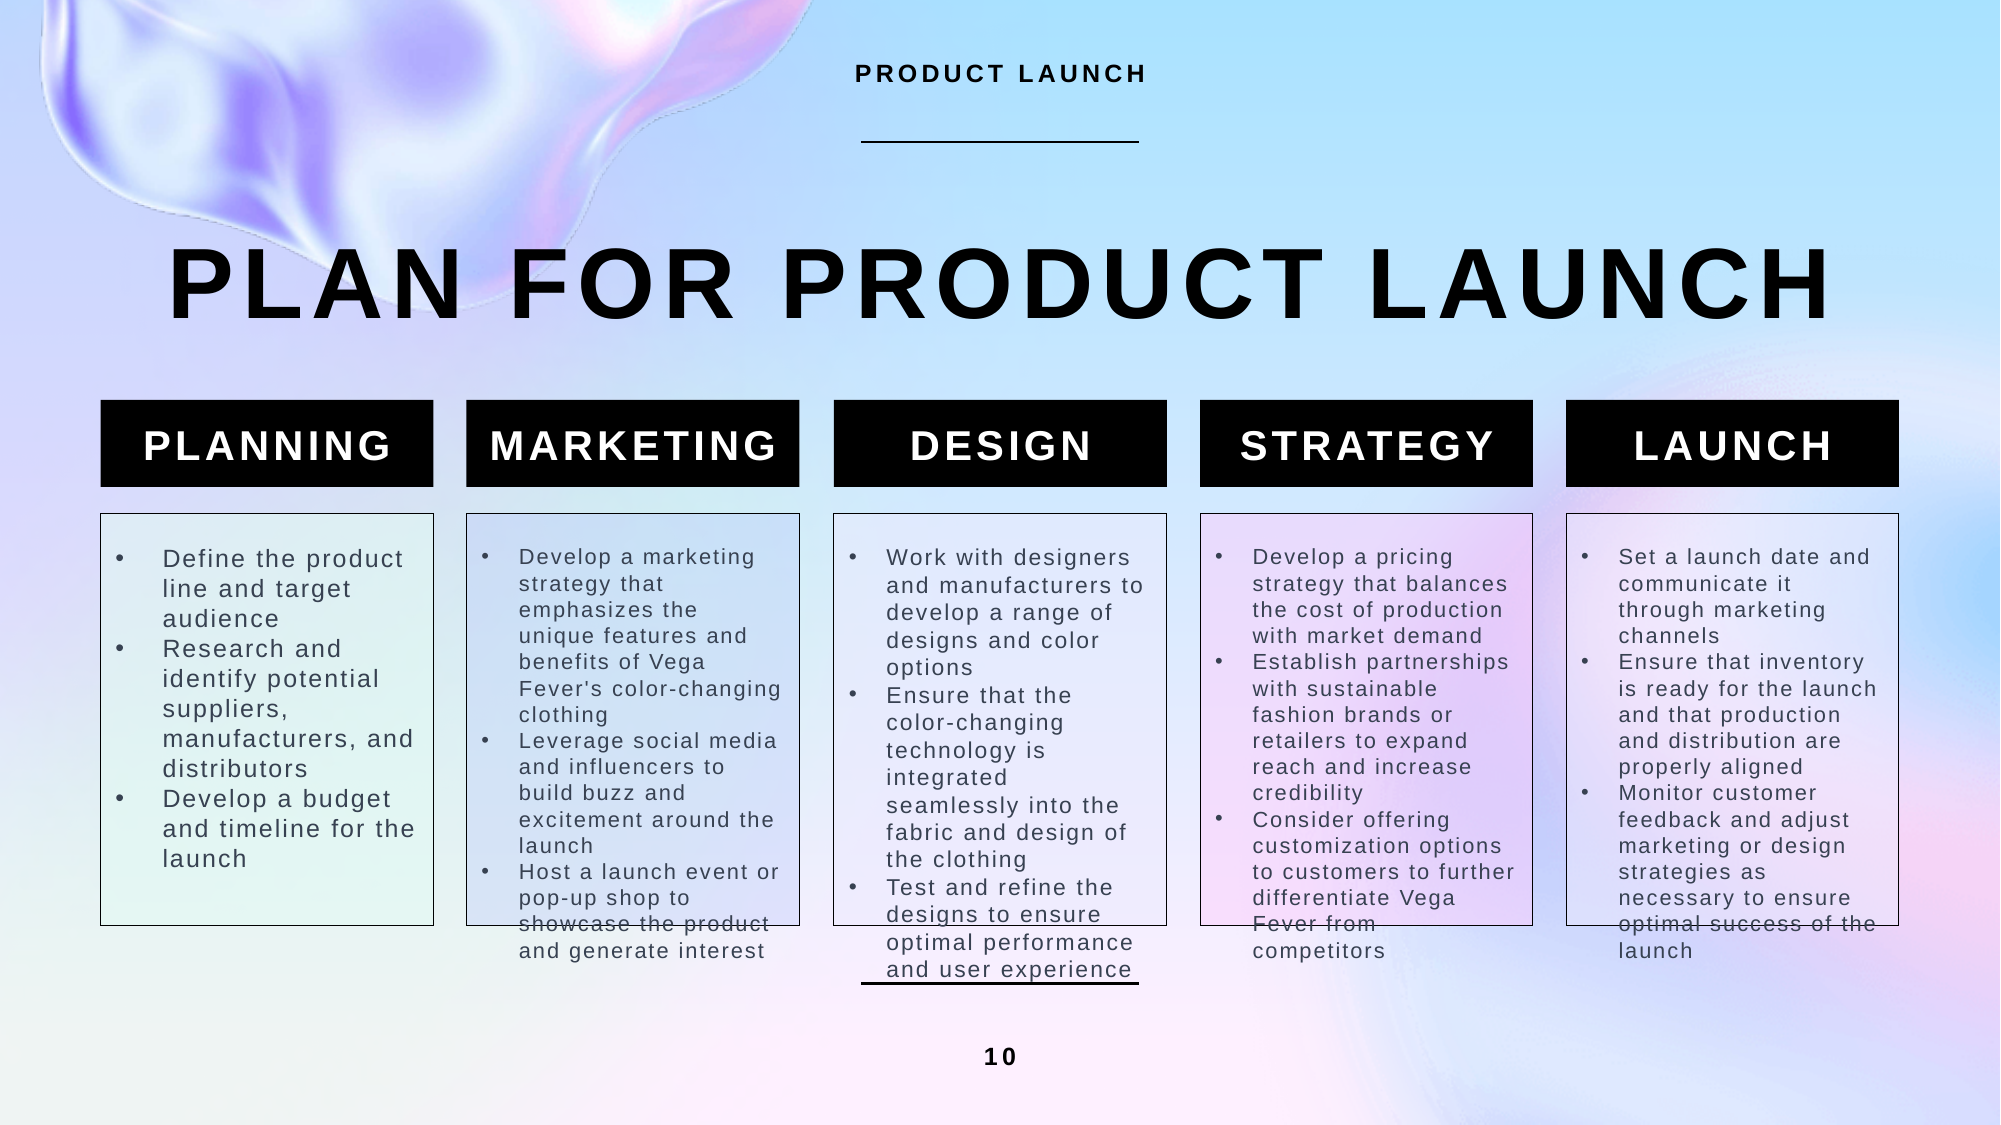

PRODUCT LAUNCH
# PLAN FOR PRODUCT LAUNCH
PLANNING
MARKETING
DESIGN
STRATEGY
LAUNCH
Define the product line and target audience
Research and identify potential suppliers, manufacturers, and distributors
Develop a budget and timeline for the launch
Develop a marketing strategy that emphasizes the unique features and benefits of Vega Fever's color-changing clothing
Leverage social media and influencers to build buzz and excitement around the launch
Host a launch event or pop-up shop to showcase the product and generate interest
Work with designers and manufacturers to develop a range of designs and color options
Ensure that the color-changing technology is integrated seamlessly into the fabric and design of the clothing
Test and refine the designs to ensure optimal performance and user experience
Develop a pricing strategy that balances the cost of production with market demand
Establish partnerships with sustainable fashion brands or retailers to expand reach and increase credibility
Consider offering customization options to customers to further differentiate Vega Fever from competitors
Set a launch date and communicate it through marketing channels
Ensure that inventory is ready for the launch and that production and distribution are properly aligned
Monitor customer feedback and adjust marketing or design strategies as necessary to ensure optimal success of the launch
10